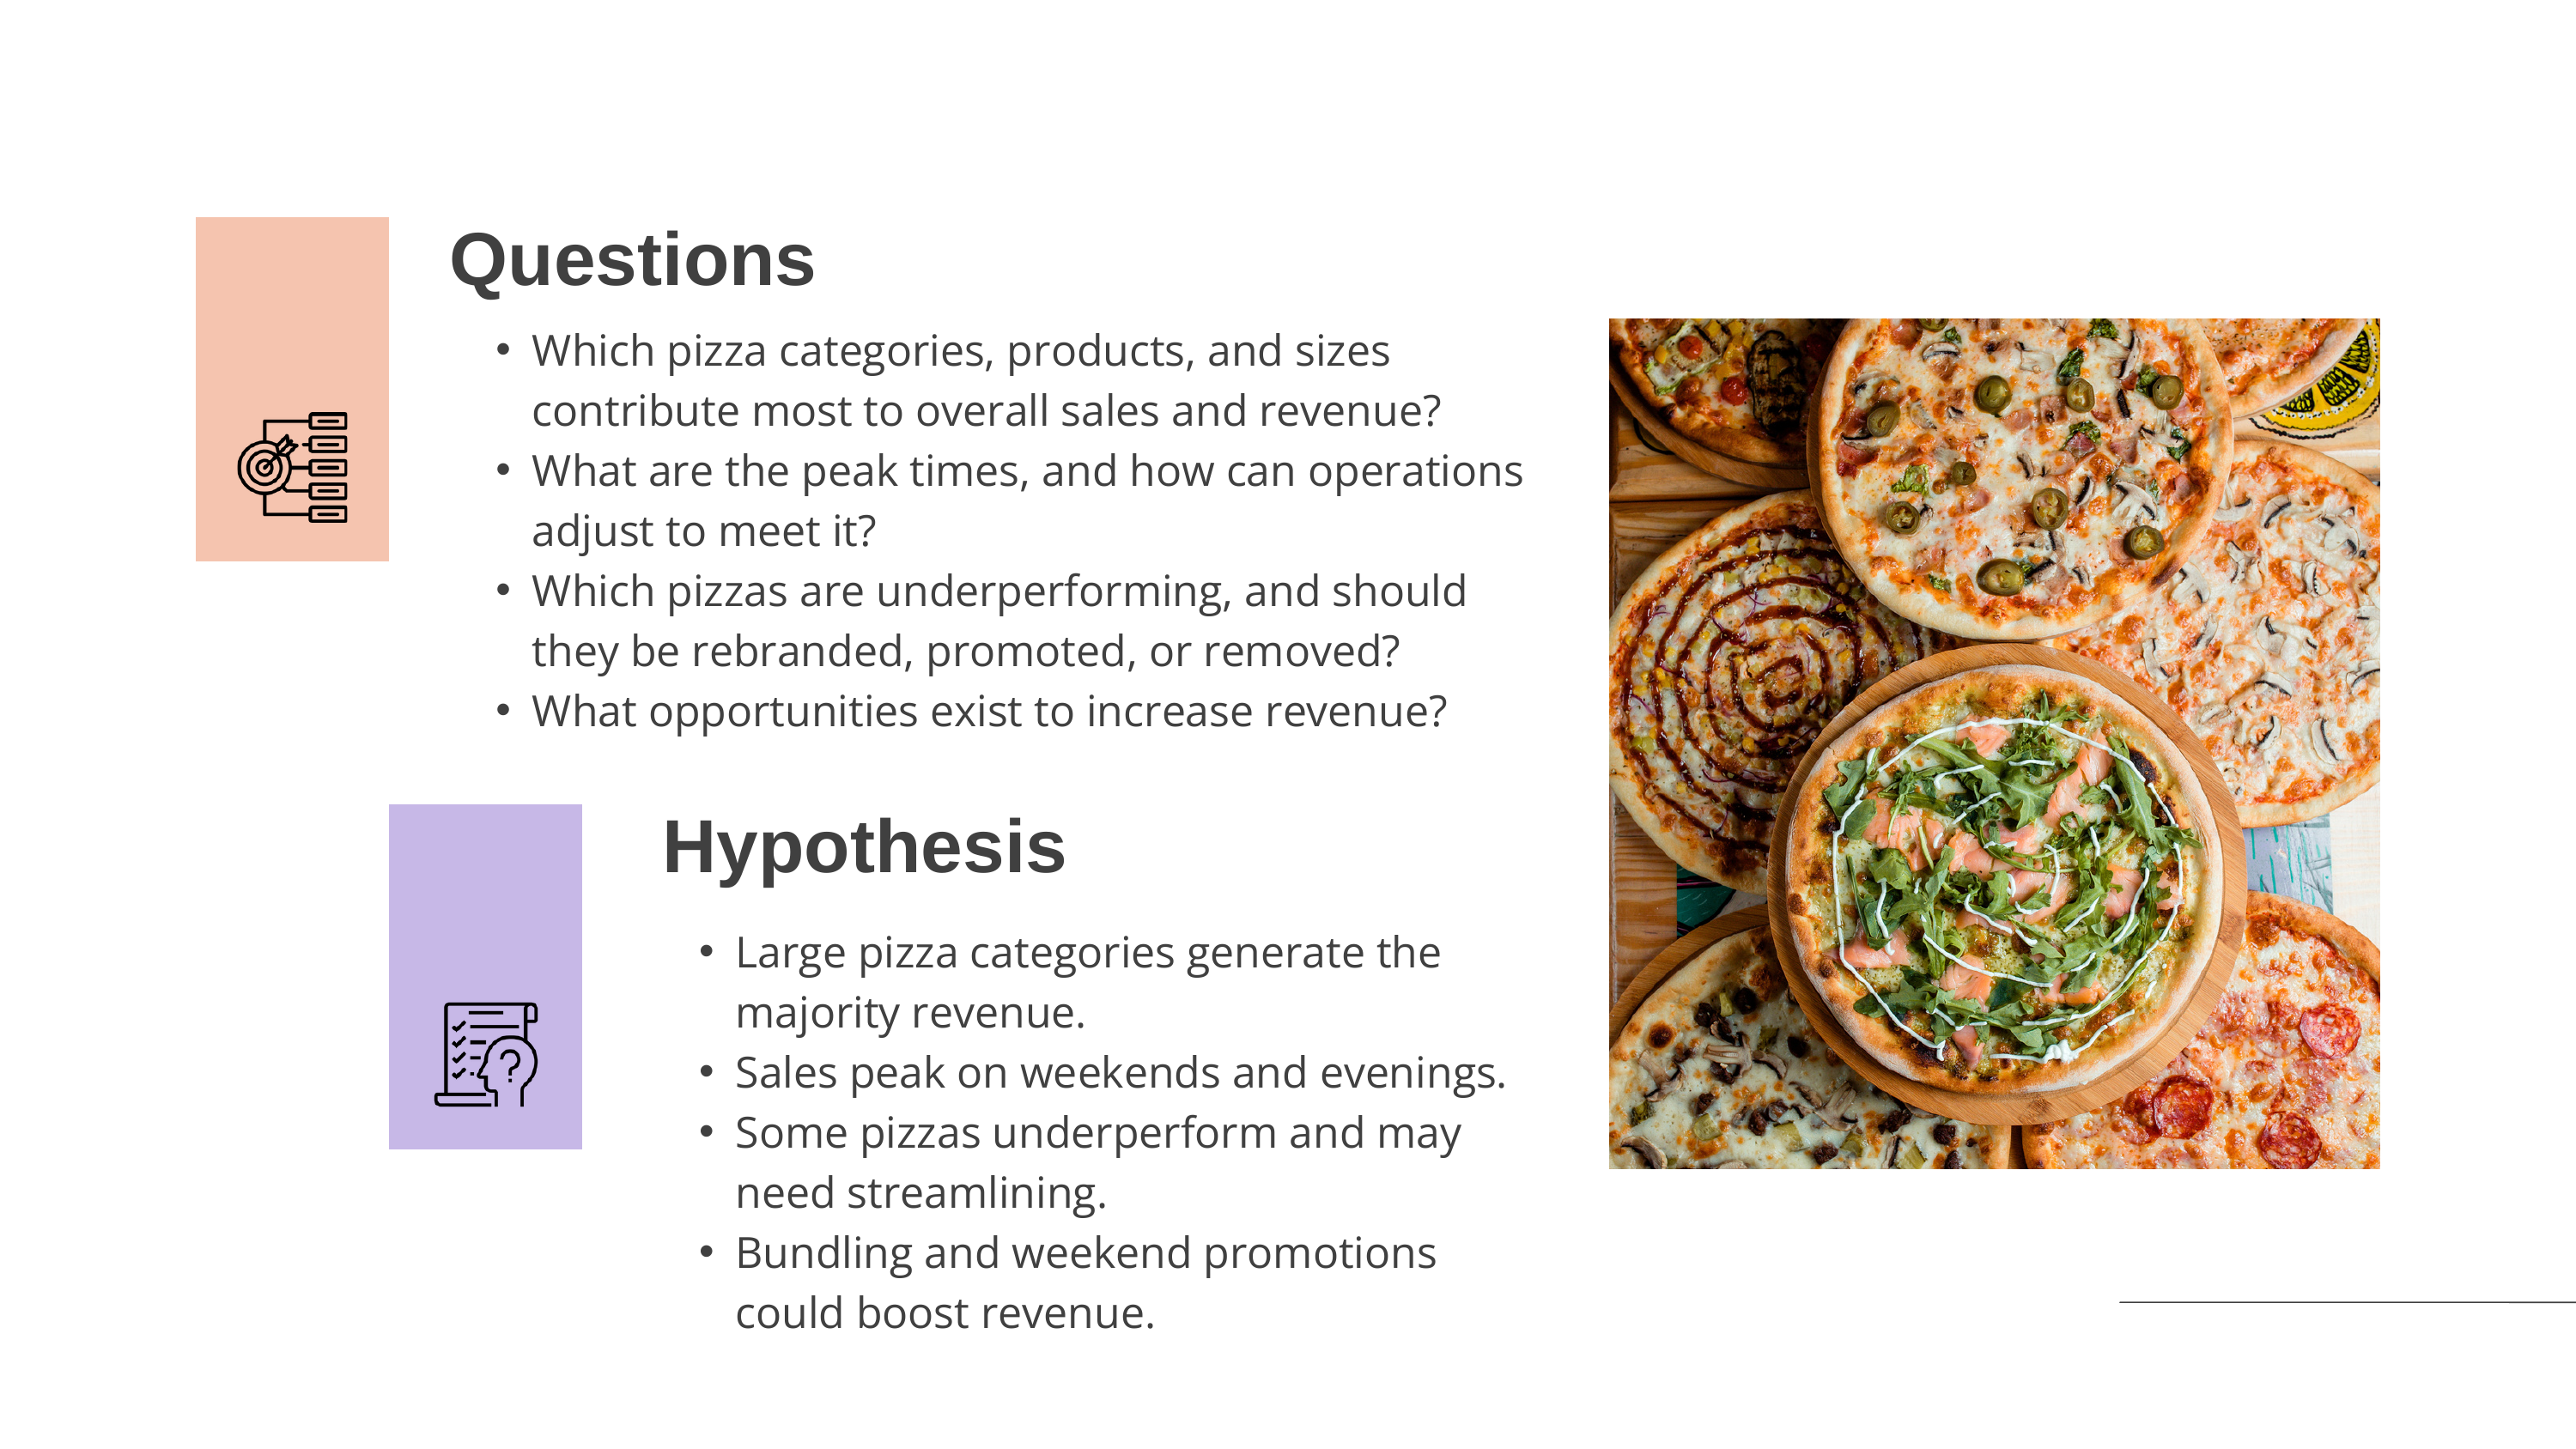

Questions

Which pizza categories, products, and sizes contribute most to overall sales and revenue?
What are the peak times, and how can operations adjust to meet it?
Which pizzas are underperforming, and should they be rebranded, promoted, or removed?
What opportunities exist to increase revenue?

Hypothesis

Large pizza categories generate the majority revenue.
Sales peak on weekends and evenings.
Some pizzas underperform and may need streamlining.
Bundling and weekend promotions could boost revenue.